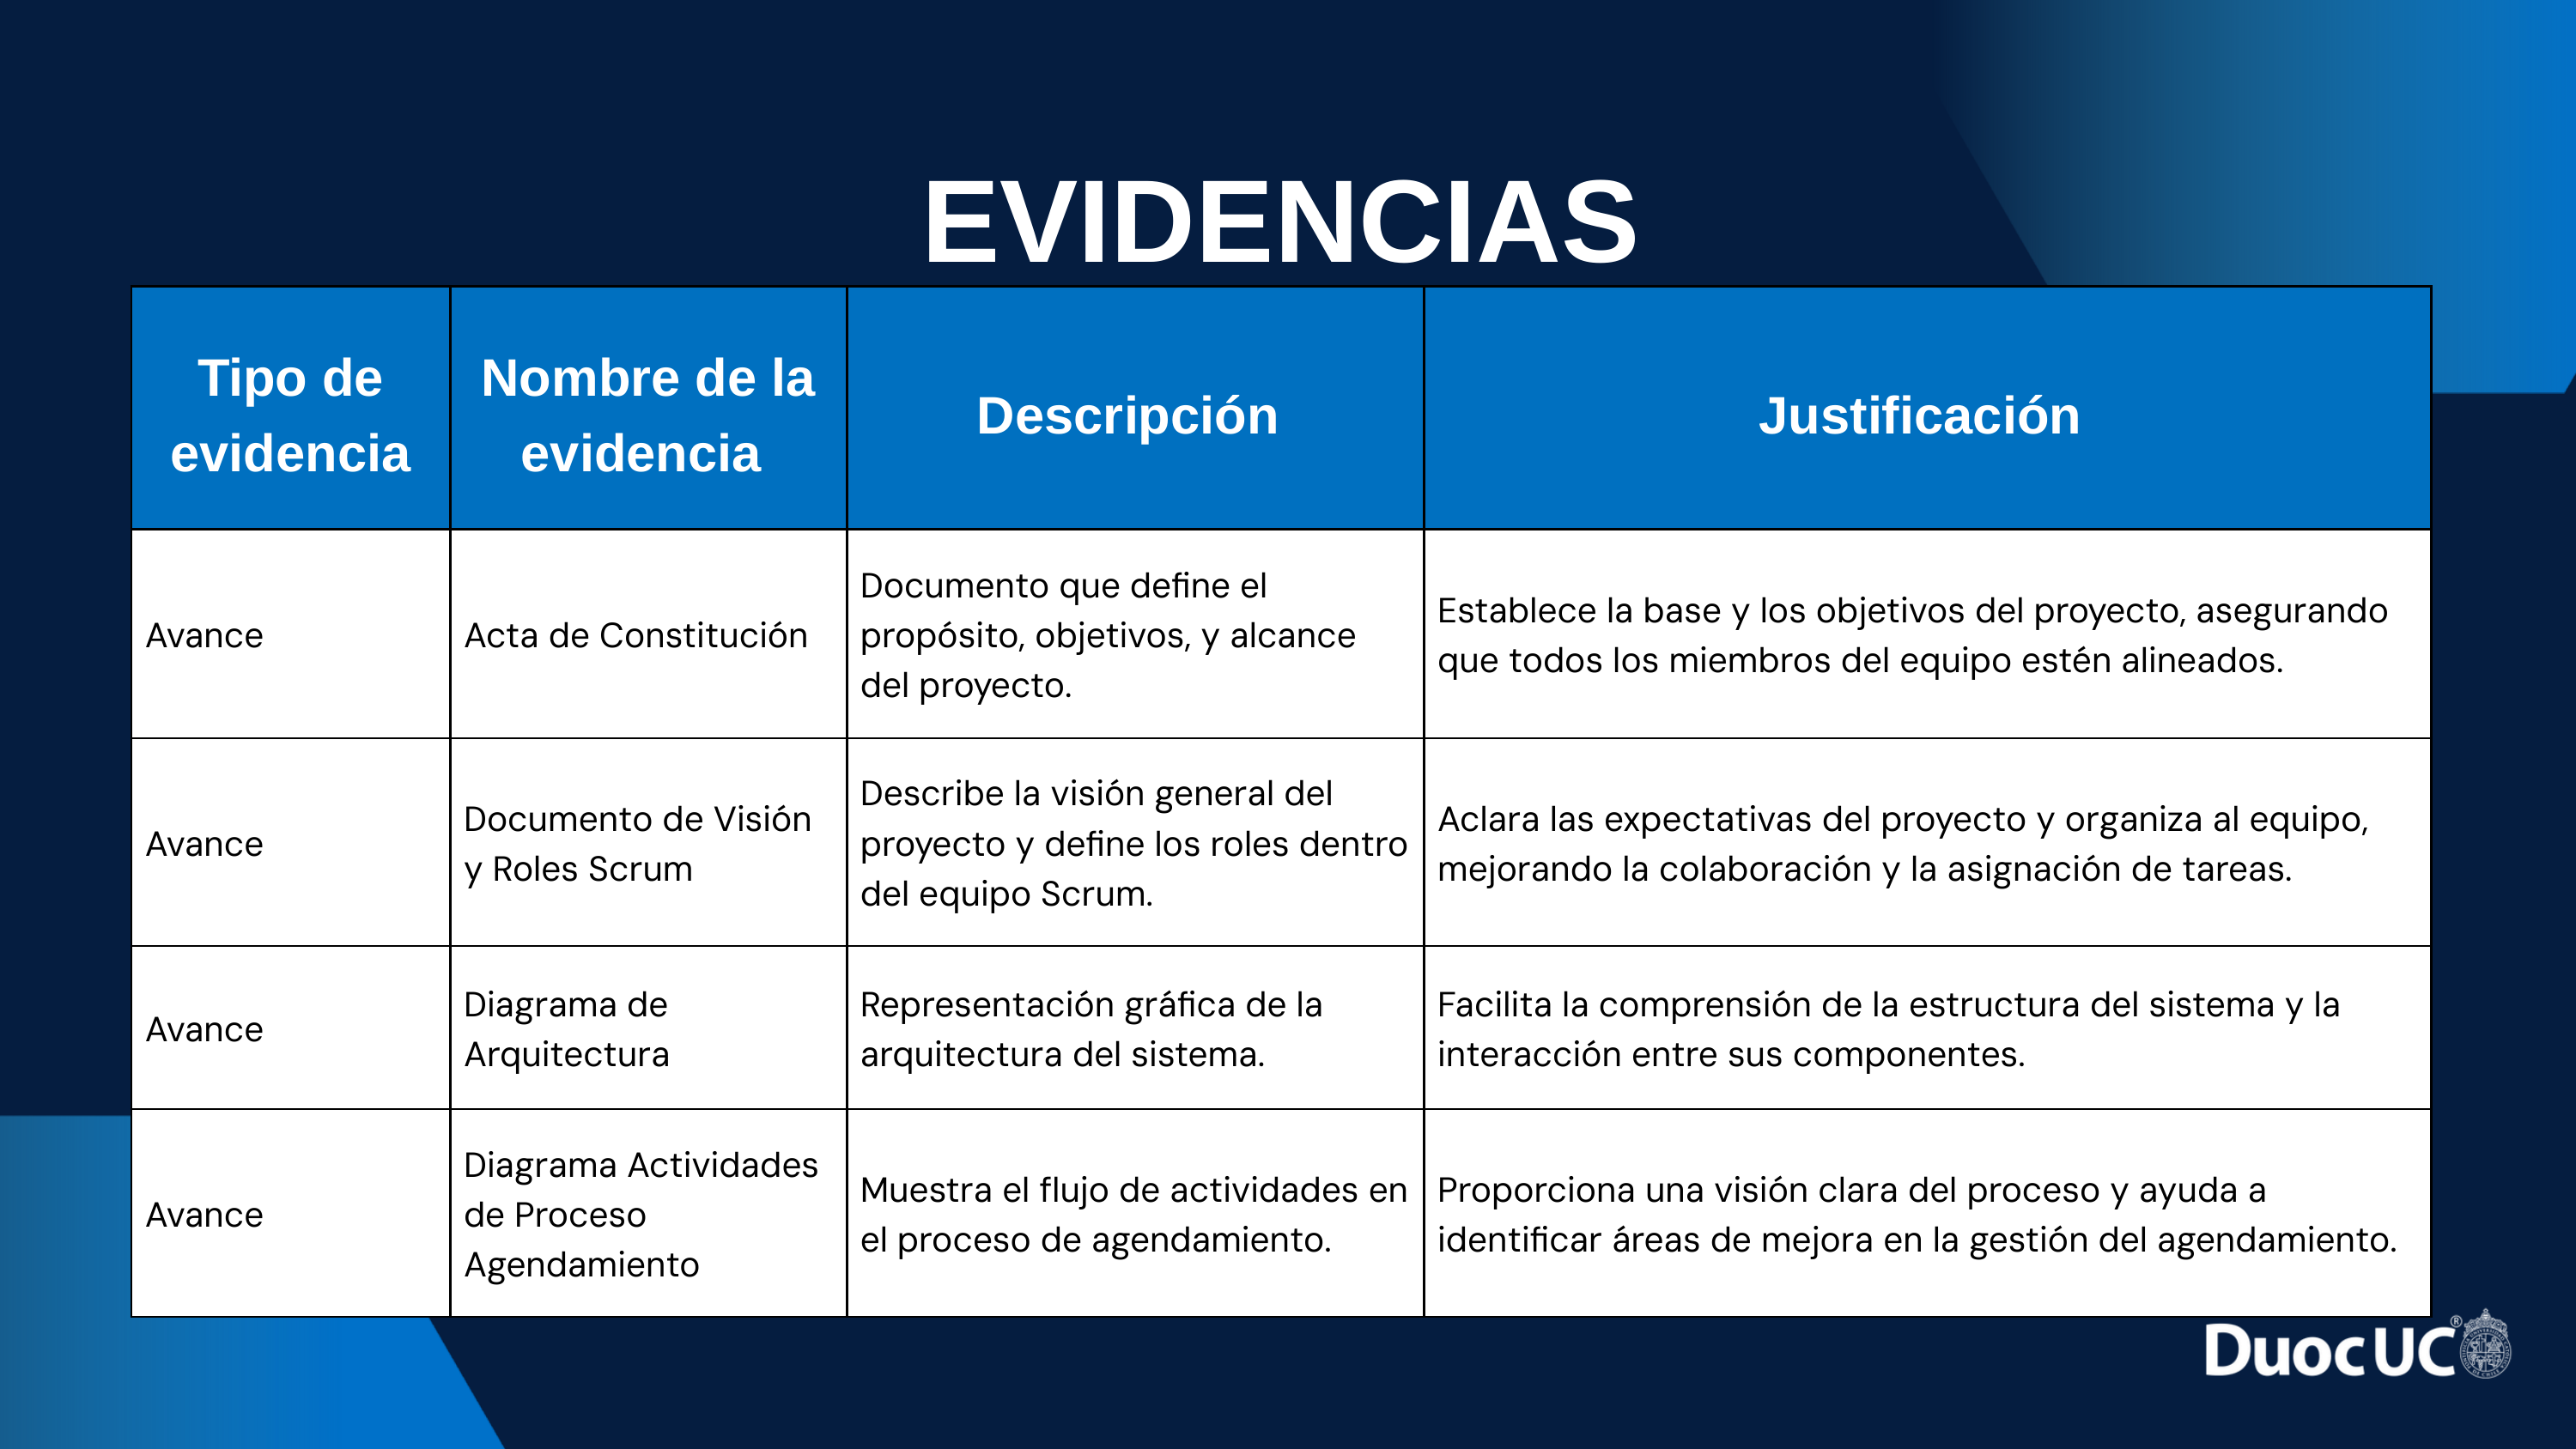

EVIDENCIAS
| Tipo de evidencia | Nombre de la evidencia | Descripción | Justificación |
| --- | --- | --- | --- |
| Avance | Acta de Constitución | Documento que define el propósito, objetivos, y alcance del proyecto. | Establece la base y los objetivos del proyecto, asegurando que todos los miembros del equipo estén alineados. |
| Avance | Documento de Visión y Roles Scrum | Describe la visión general del proyecto y define los roles dentro del equipo Scrum. | Aclara las expectativas del proyecto y organiza al equipo, mejorando la colaboración y la asignación de tareas. |
| Avance | Diagrama de Arquitectura | Representación gráfica de la arquitectura del sistema. | Facilita la comprensión de la estructura del sistema y la interacción entre sus componentes. |
| Avance | Diagrama Actividades de Proceso Agendamiento | Muestra el flujo de actividades en el proceso de agendamiento. | Proporciona una visión clara del proceso y ayuda a identificar áreas de mejora en la gestión del agendamiento. |